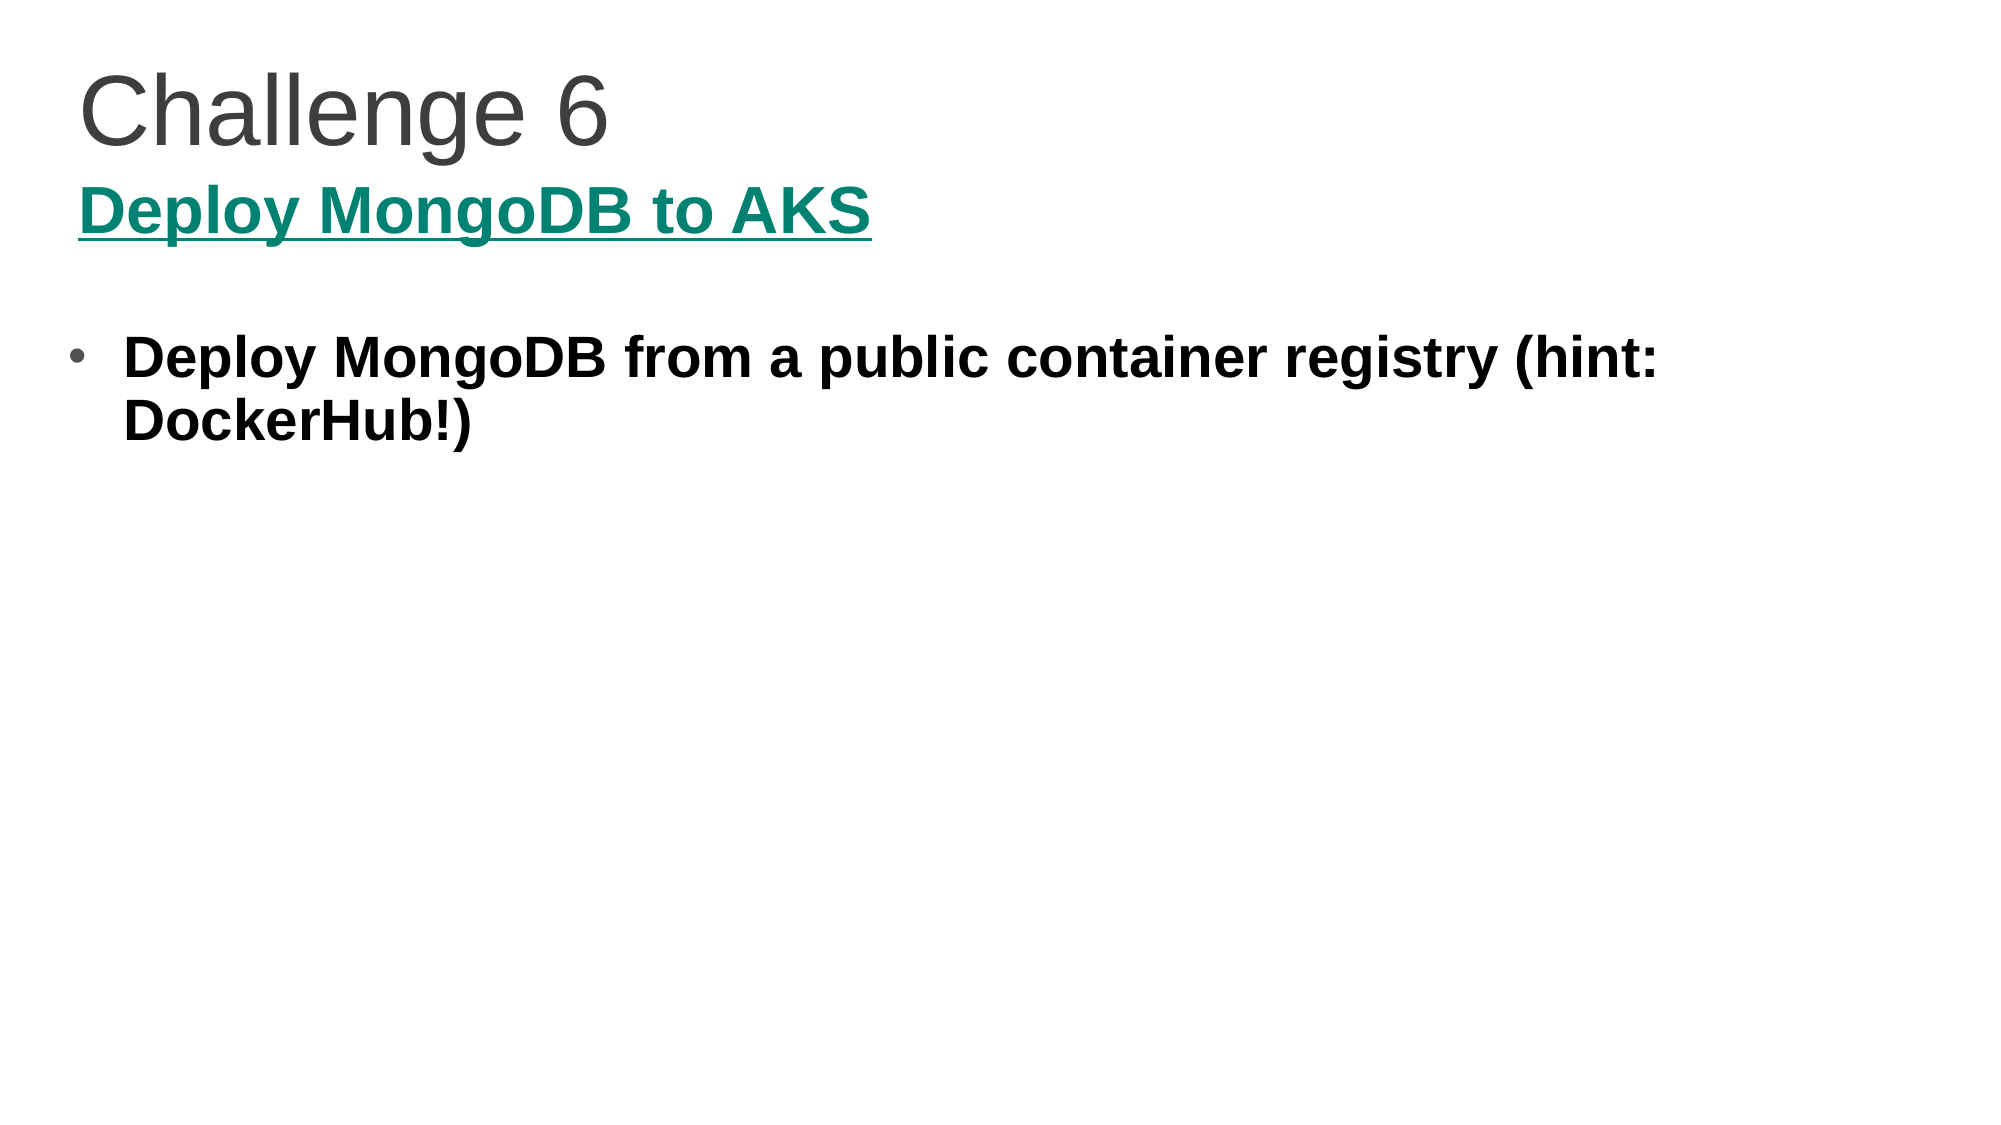

Challenge 6
Deploy MongoDB to AKS
Deploy MongoDB from a public container registry (hint: DockerHub!)